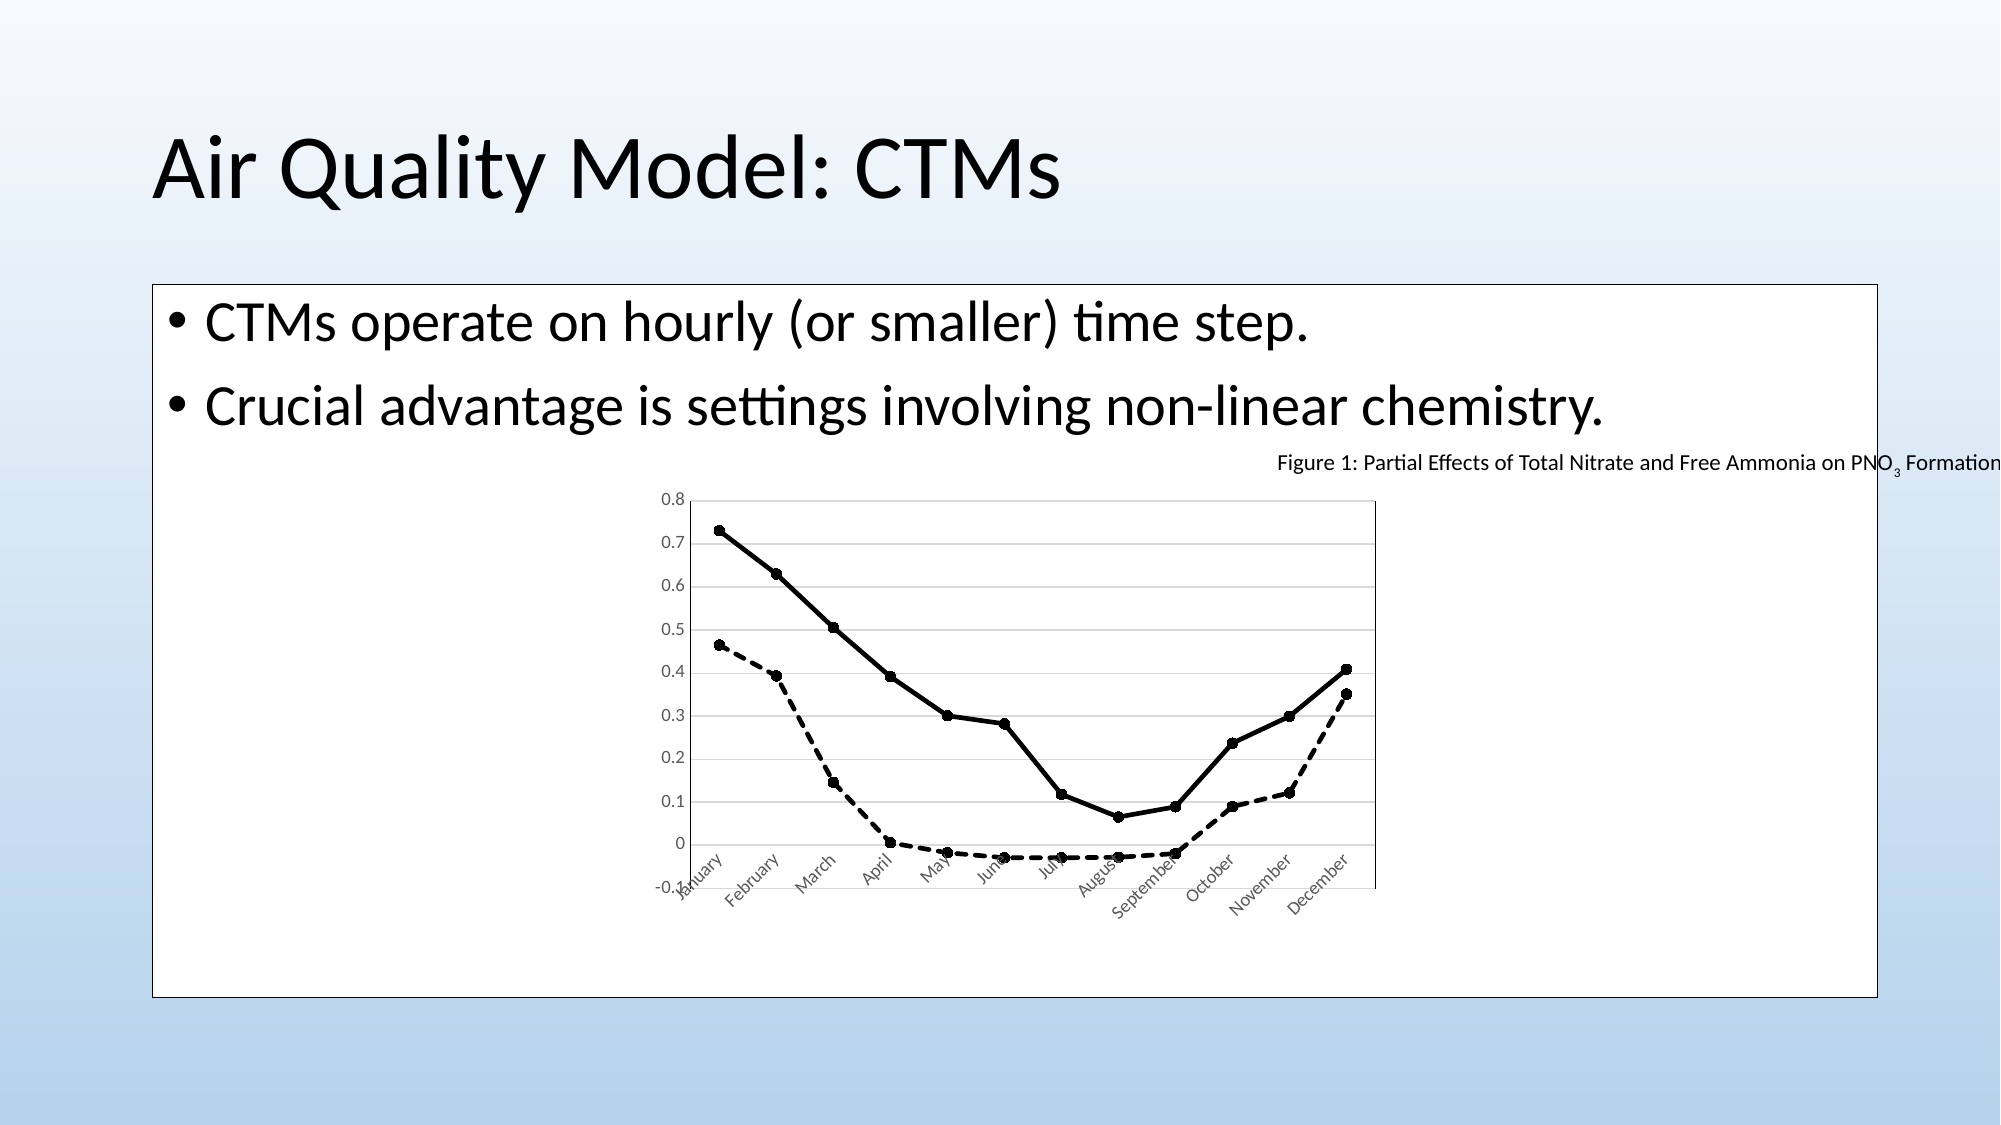

# Air Quality Model: CTMs
CTMs operate on hourly (or smaller) time step.
Crucial advantage is settings involving non-linear chemistry.

Figure 1: Partial Effects of Total Nitrate and Free Ammonia on PNO3 Formation

### Chart

| Category |  |  |
|---|---|---|
| January | 0.731449616552366 | 0.465632979092857 |
| February | 0.630840644112626 | 0.393836190909461 |
| March | 0.506436775048234 | 0.14642251362634 |
| April | 0.39221262082186 | 0.00574721385318733 |
| May | 0.301164259443746 | -0.0173519208992479 |
| June | 0.282279138971114 | -0.0289908506629269 |
| July | 0.118568476255563 | -0.0291024053304469 |
| August | 0.065657646055572 | -0.0279440298840161 |
| September | 0.0894499180913315 | -0.0193358615474094 |
| October | 0.237391541906297 | 0.089934551165104 |
| November | 0.299929212962341 | 0.121830459008802 |
| December | 0.409380609647782 | 0.351421991439238 |